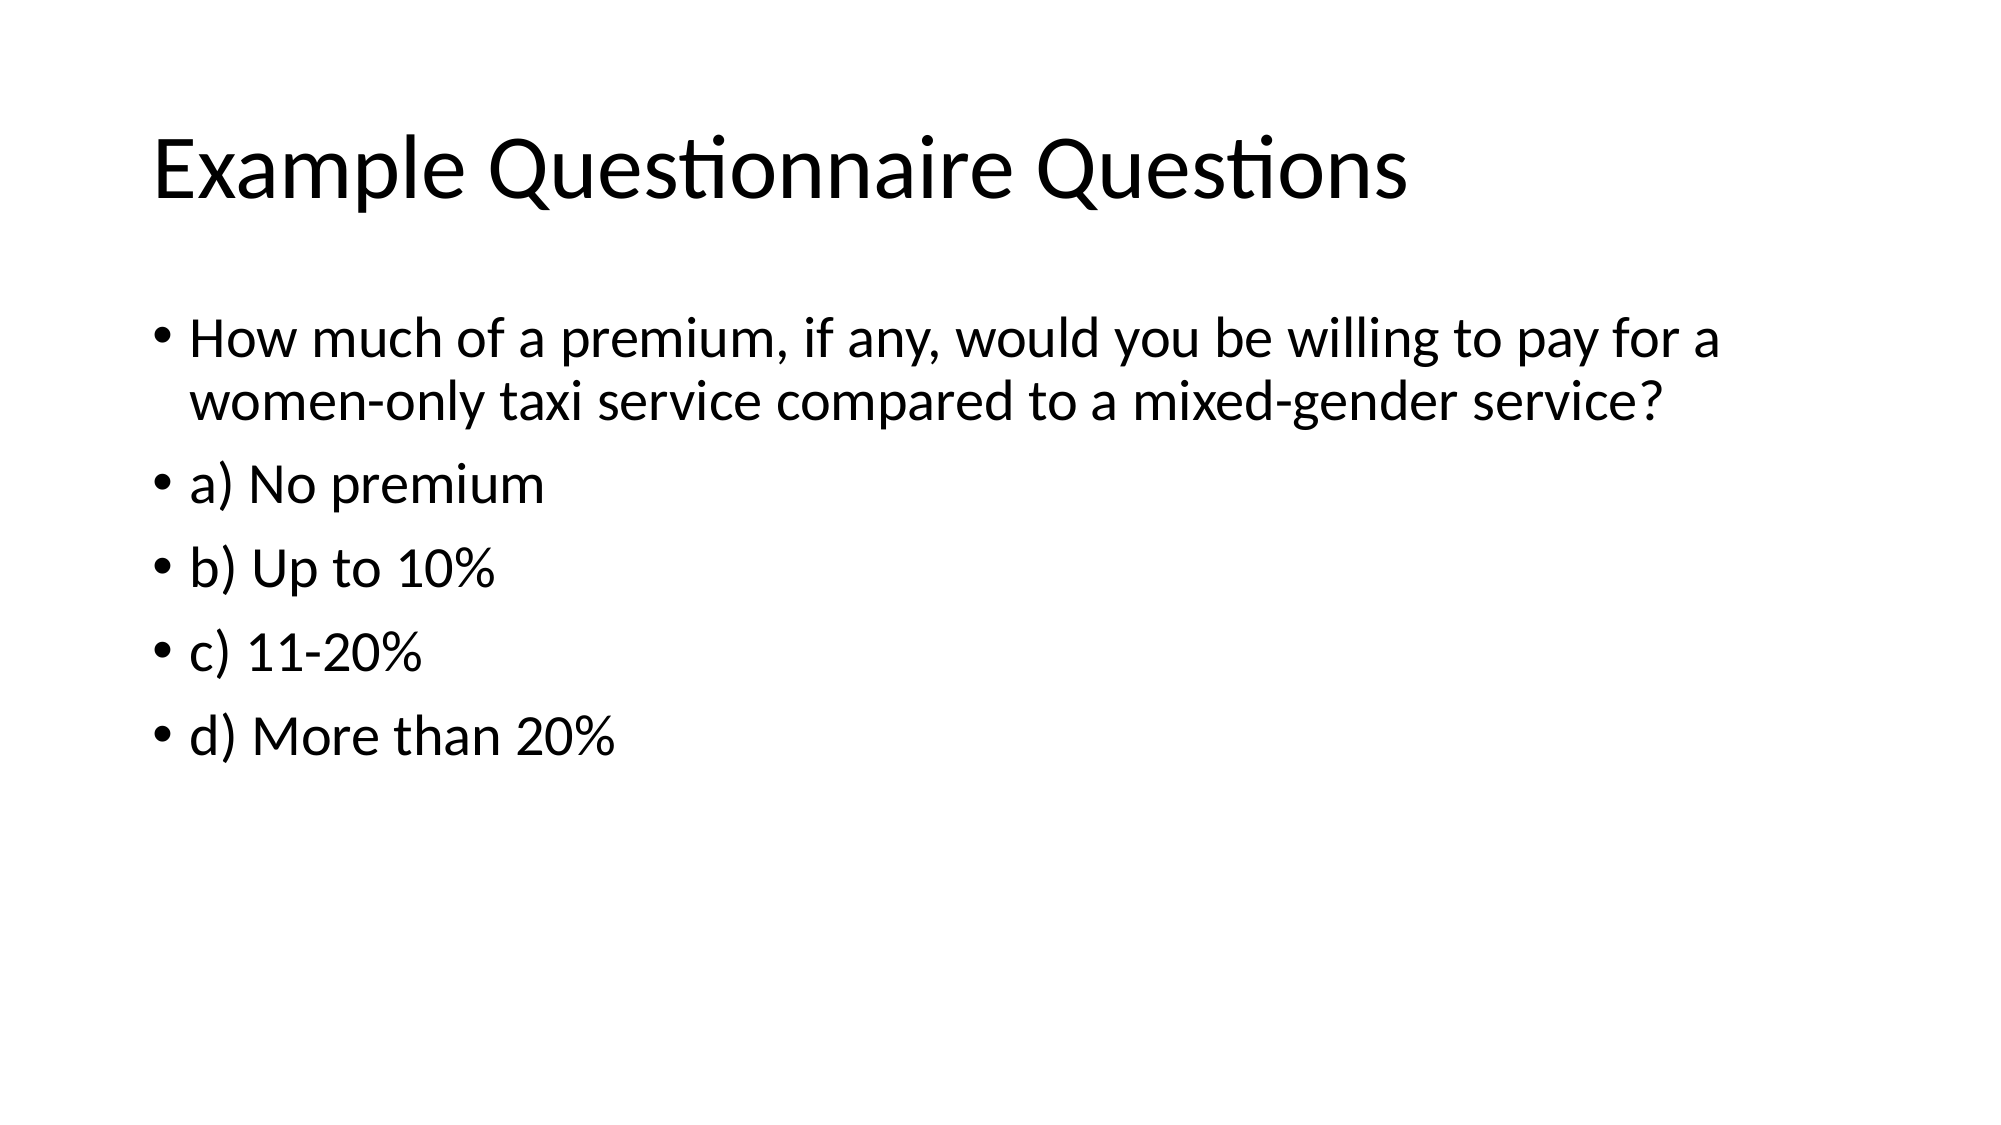

# Example Questionnaire Questions
How much of a premium, if any, would you be willing to pay for a women-only taxi service compared to a mixed-gender service?
a) No premium
b) Up to 10%
c) 11-20%
d) More than 20%